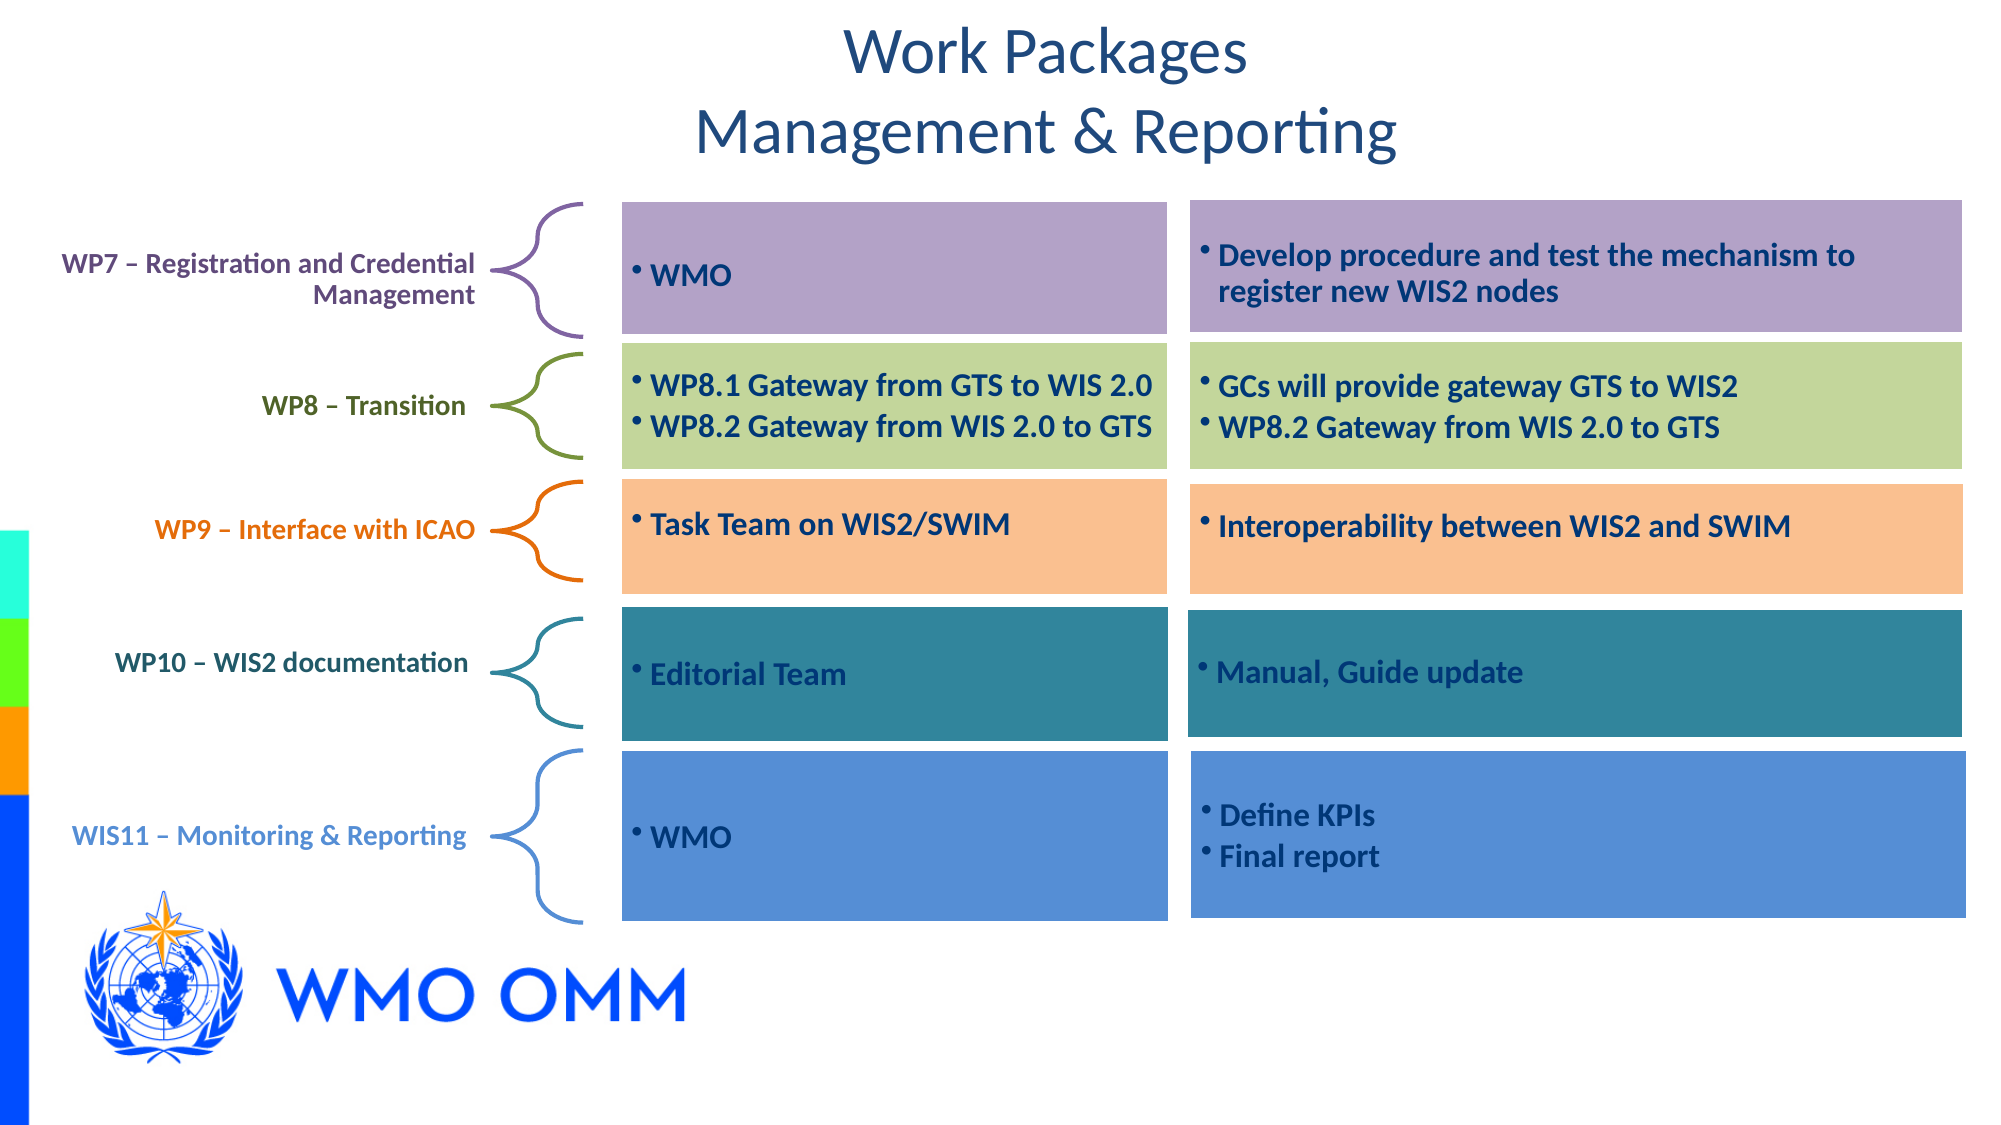

Work Packages
Management & Reporting

Develop procedure and test the mechanism to register new WIS2 nodes

WMO

WP7 – Registration and Credential Management
WP8.1 Gateway from GTS to WIS 2.0
WP8.2 Gateway from WIS 2.0 to GTS

WP8 – Transition
Task Team on WIS2/SWIM

WP9 – Interface with ICAO
Editorial Team

WP10 – WIS2 documentation

WMO

WIS11 – Monitoring & Reporting

GCs will provide gateway GTS to WIS2
WP8.2 Gateway from WIS 2.0 to GTS

Interoperability between WIS2 and SWIM

Manual, Guide update

Define KPIs
Final report